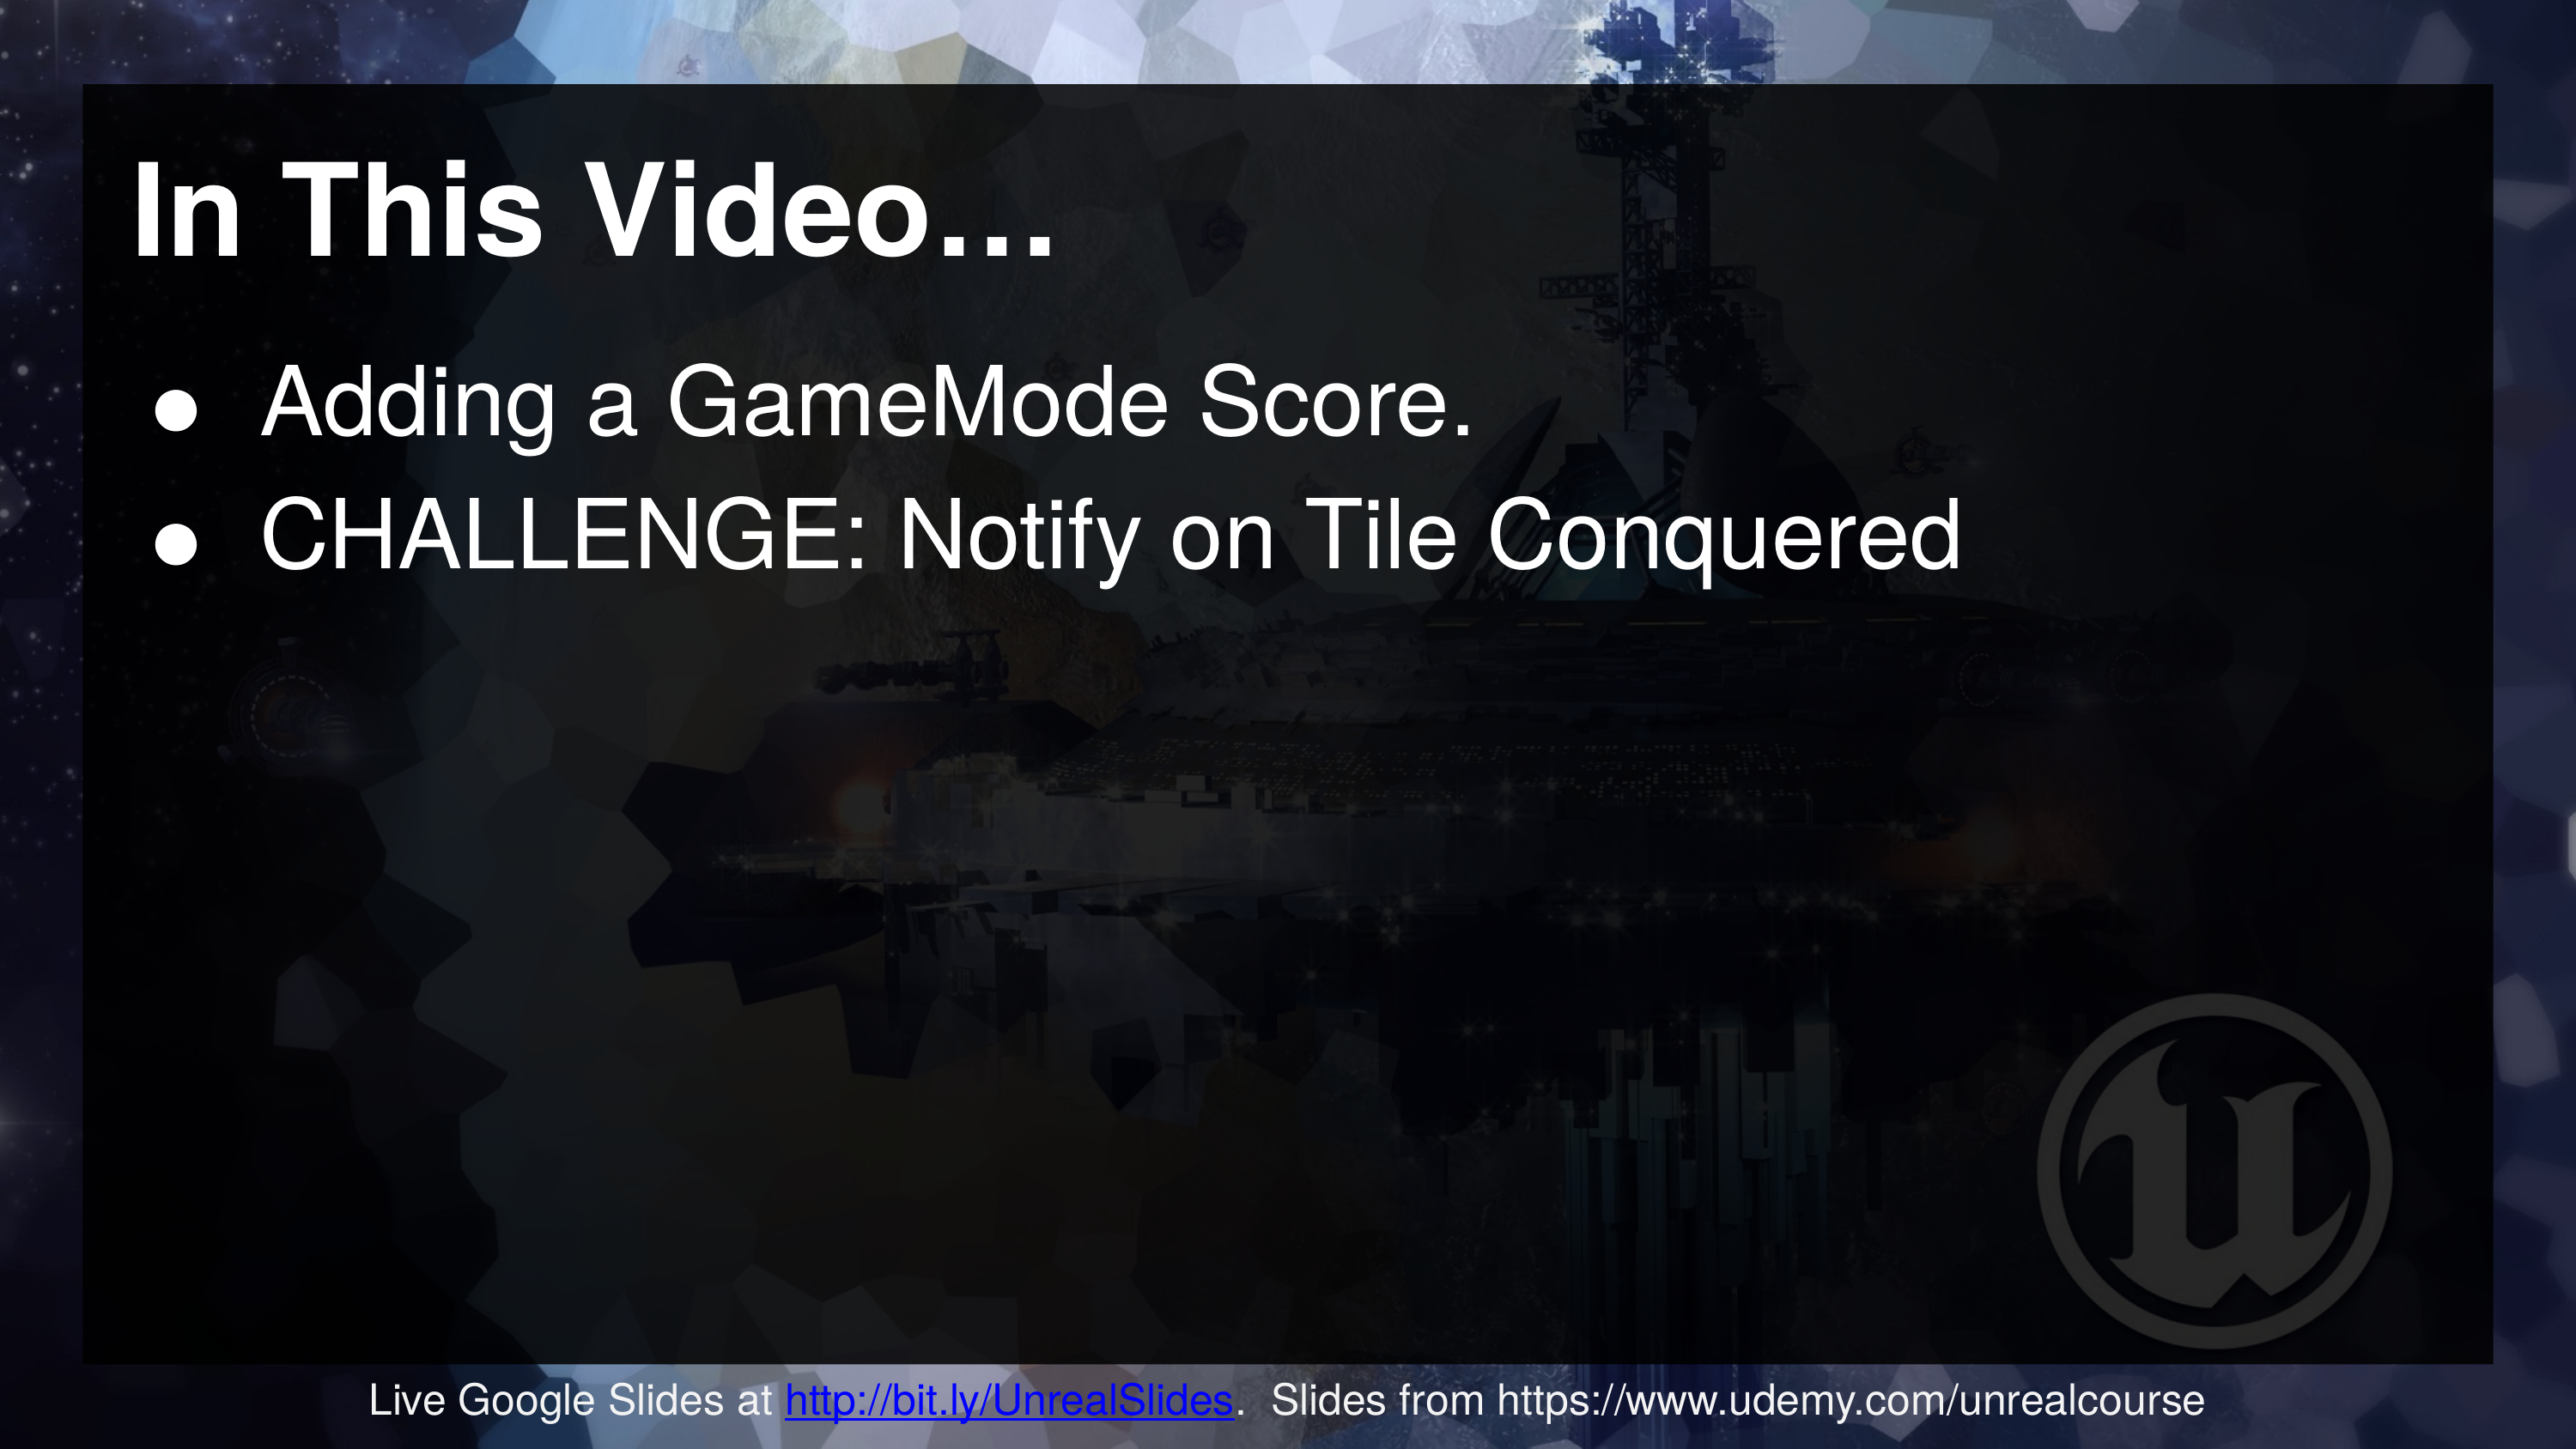

# In This Video…
Adding a GameMode Score.
CHALLENGE: Notify on Tile Conquered